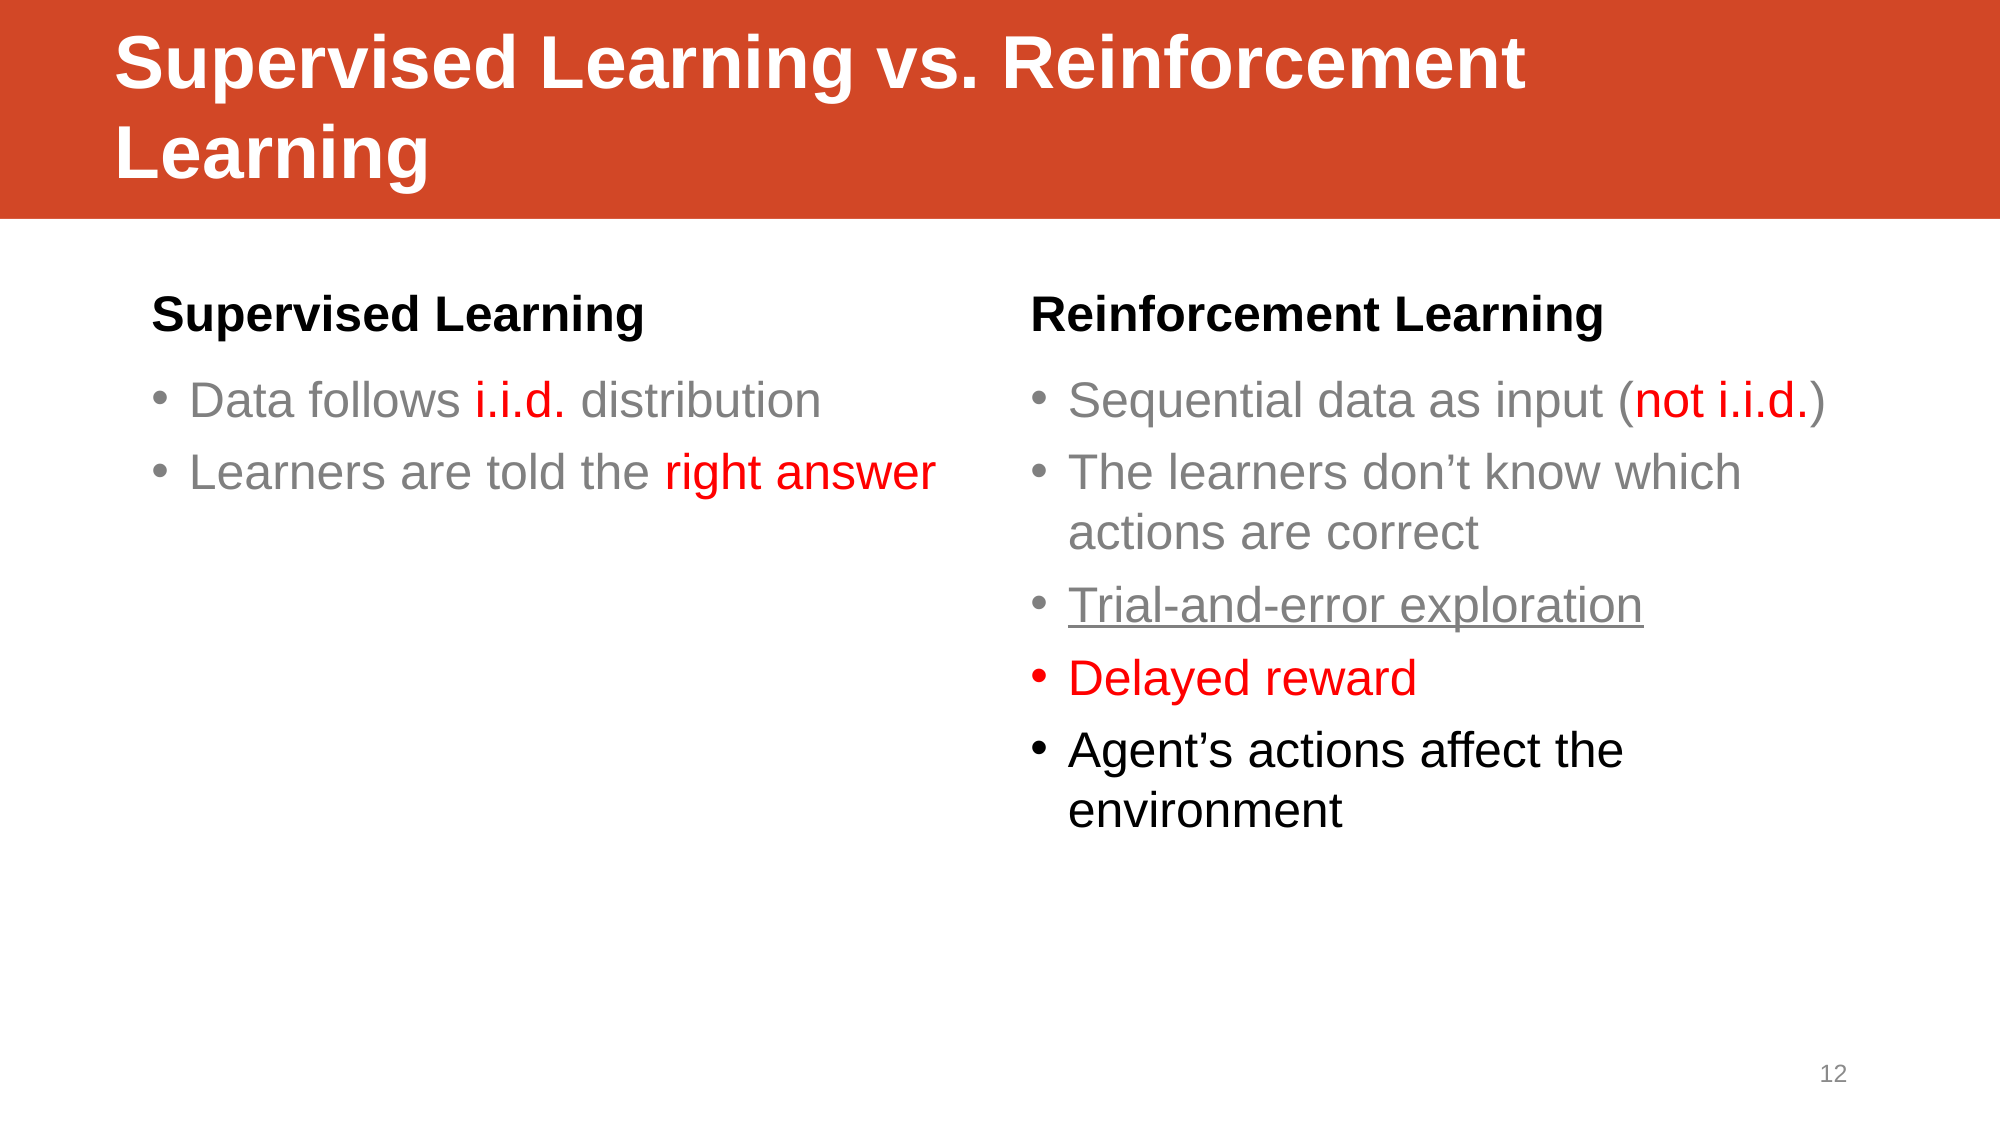

# Supervised Learning vs. Reinforcement Learning
Supervised Learning
Reinforcement Learning
Data follows i.i.d. distribution
Learners are told the right answer

Sequential data as input (not i.i.d.)
The learners don’t know which actions are correct
Trial-and-error exploration
Delayed reward
Agent’s actions affect the environment
12